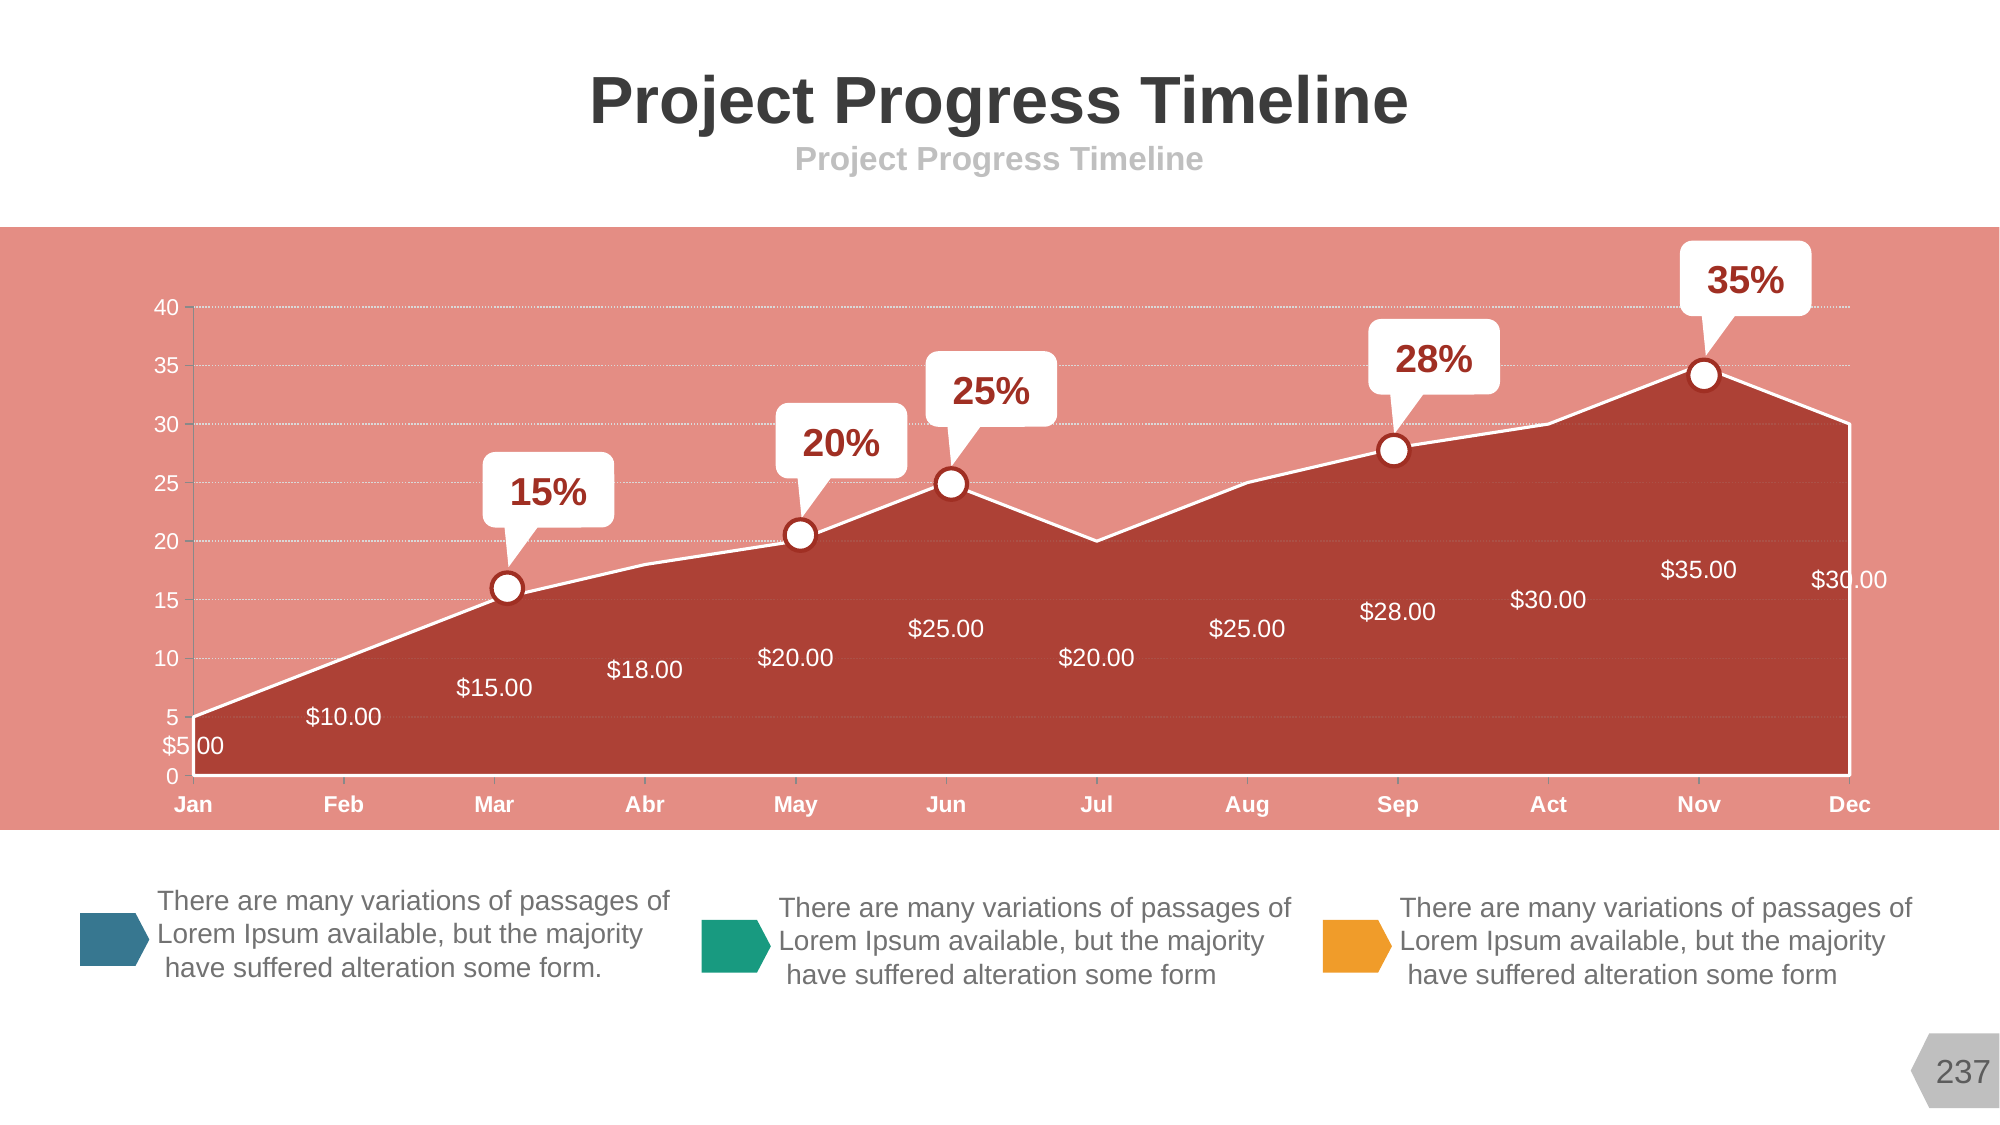

# Project Progress Timeline
Project Progress Timeline

35%

### Chart

| Category | Series 1 |
|---|---|
| Jan | 5.0 |
| Feb | 10.0 |
| Mar | 15.0 |
| Abr | 18.0 |
| May | 20.0 |
| Jun | 25.0 |
| Jul | 20.0 |
| Aug | 25.0 |
| Sep | 28.0 |
| Act | 30.0 |
| Nov | 35.0 |
| Dec | 30.0 |
28%
25%

20%

15%

There are many variations of passages of Lorem Ipsum available, but the majority
 have suffered alteration some form.
There are many variations of passages of Lorem Ipsum available, but the majority
 have suffered alteration some form
There are many variations of passages of Lorem Ipsum available, but the majority
 have suffered alteration some form